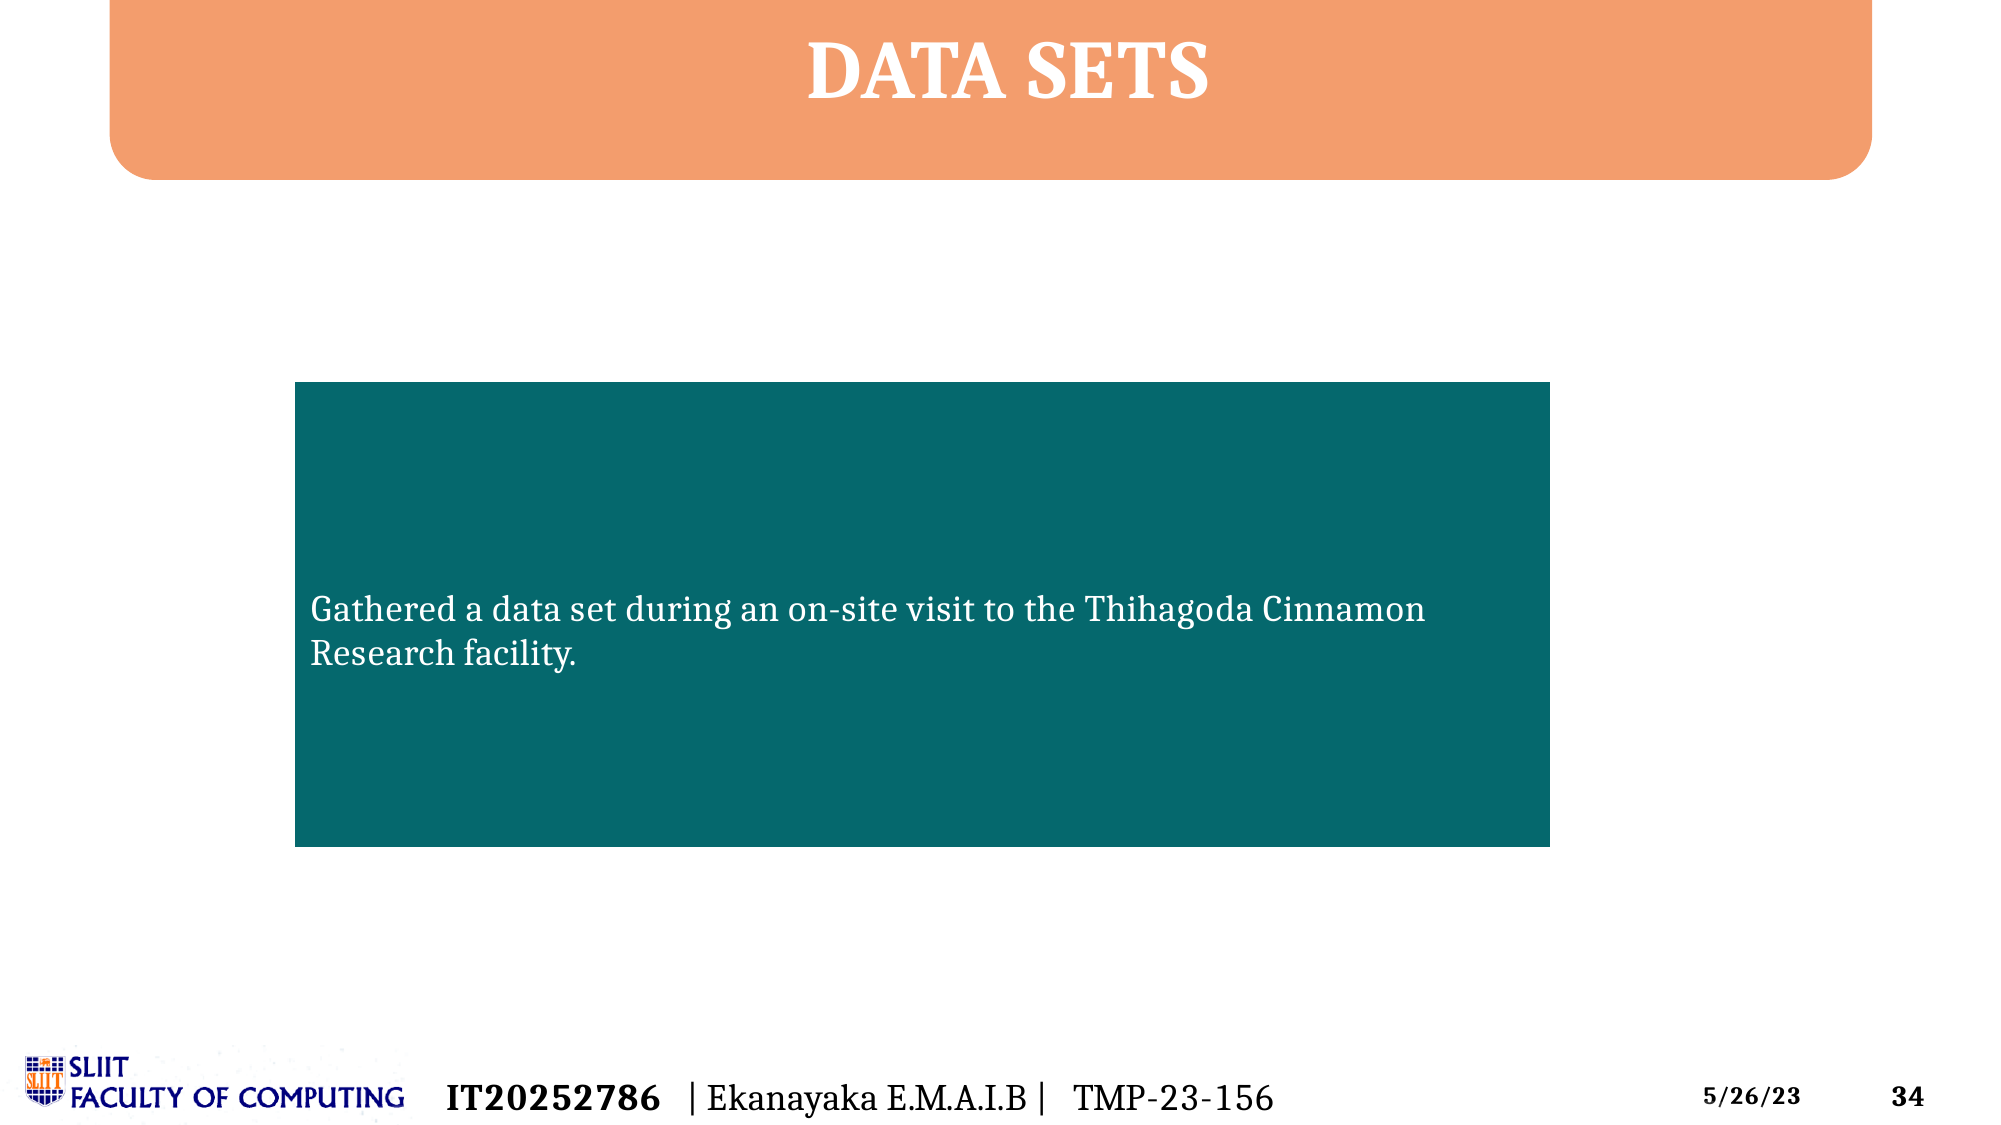

# DATA SETS

| Gathered a data set during an on-site visit to the Thihagoda Cinnamon Research facility. |
| --- |
IT20252786   | Ekanayaka E.M.A.I.B |   TMP-23-156